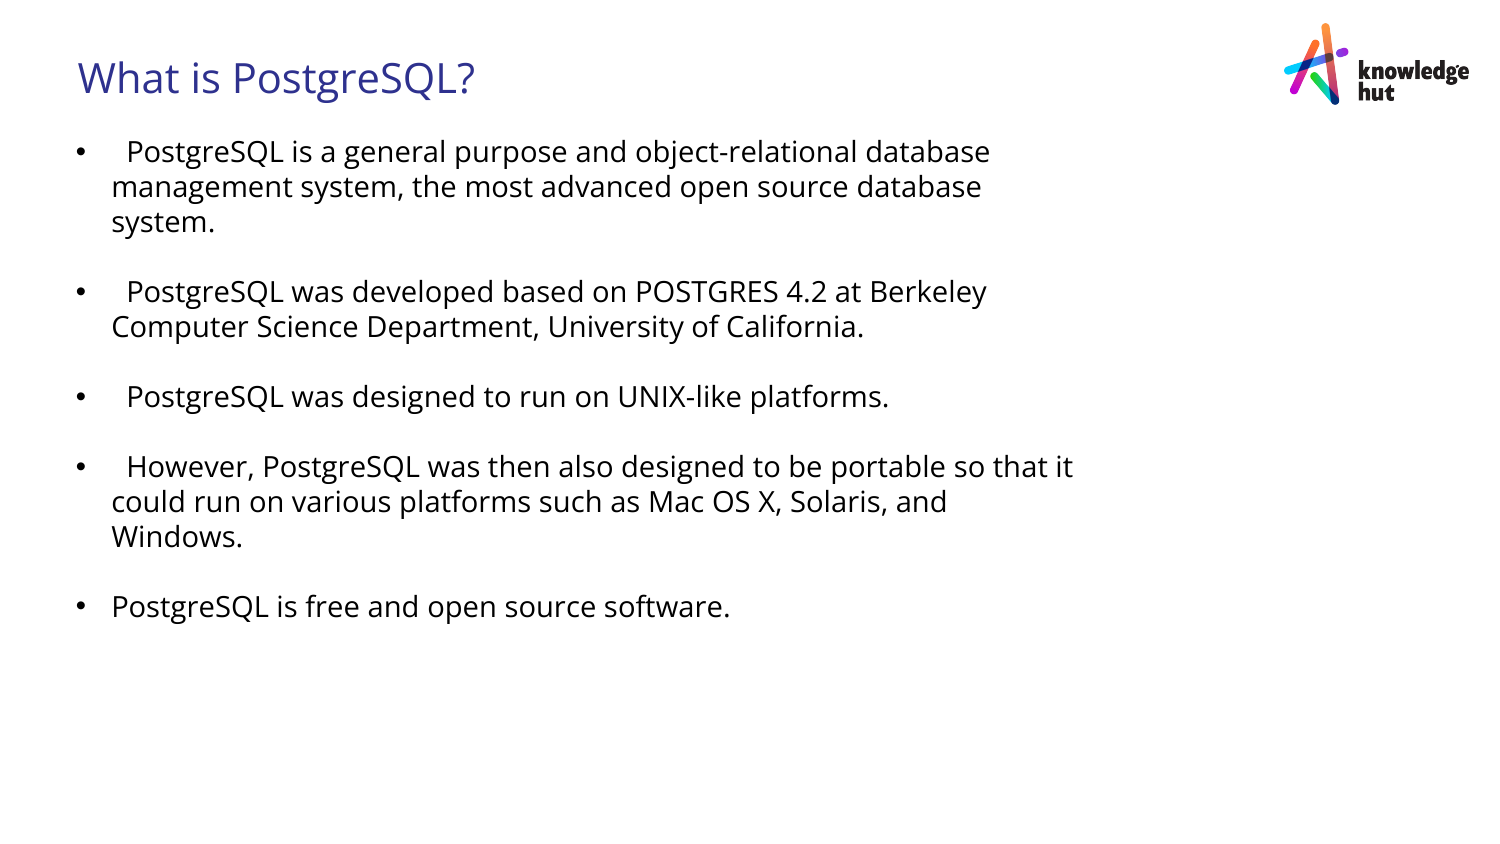

What is PostgreSQL?
  PostgreSQL is a general purpose and object-relational database management system, the most advanced open source database system.

  PostgreSQL was developed based on POSTGRES 4.2 at Berkeley Computer Science Department, University of California.

  PostgreSQL was designed to run on UNIX-like platforms.

  However, PostgreSQL was then also designed to be portable so that it could run on various platforms such as Mac OS X, Solaris, and Windows.

PostgreSQL is free and open source software.